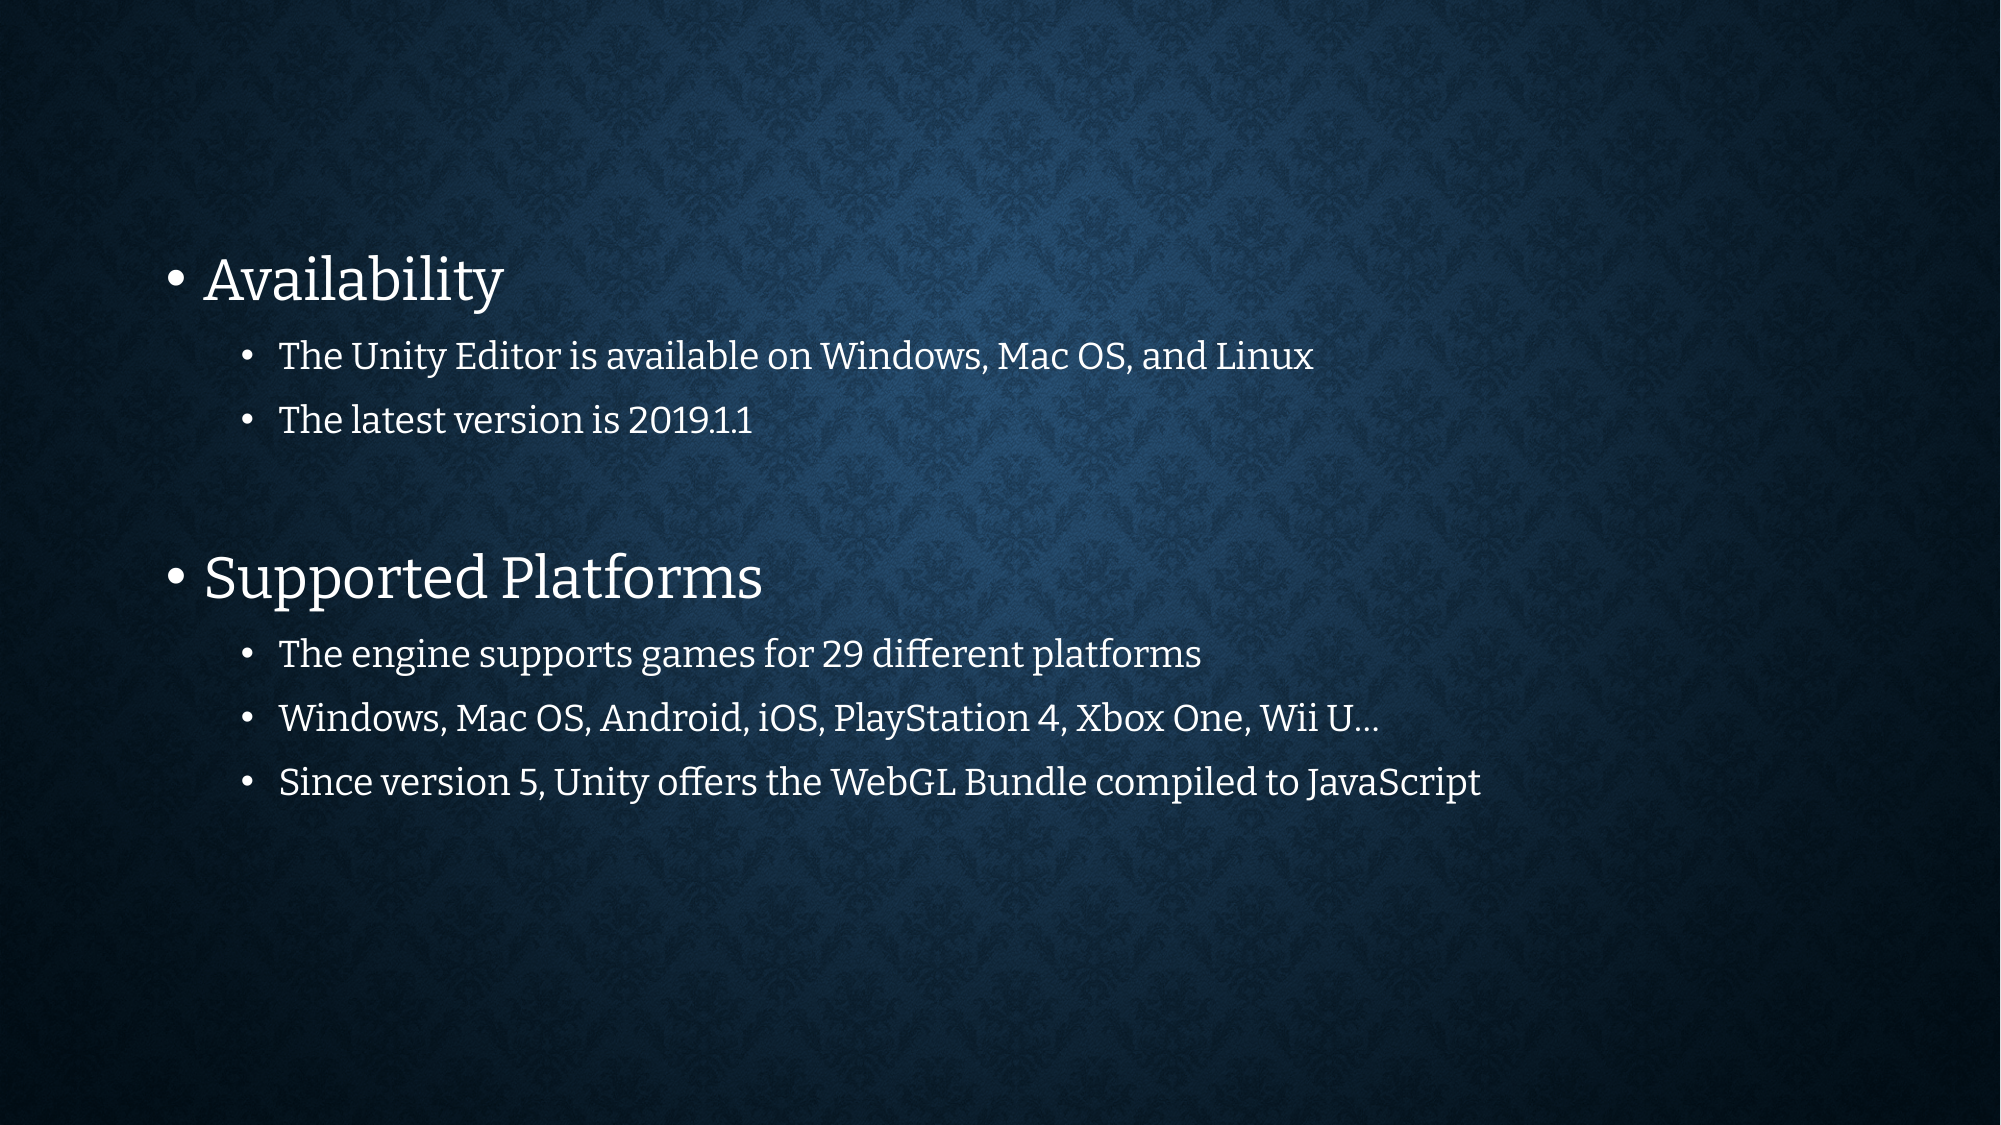

Availability
The Unity Editor is available on Windows, Mac OS, and Linux
The latest version is 2019.1.1

Supported Platforms
The engine supports games for 29 different platforms
Windows, Mac OS, Android, iOS, PlayStation 4, Xbox One, Wii U…
Since version 5, Unity offers the WebGL Bundle compiled to JavaScript